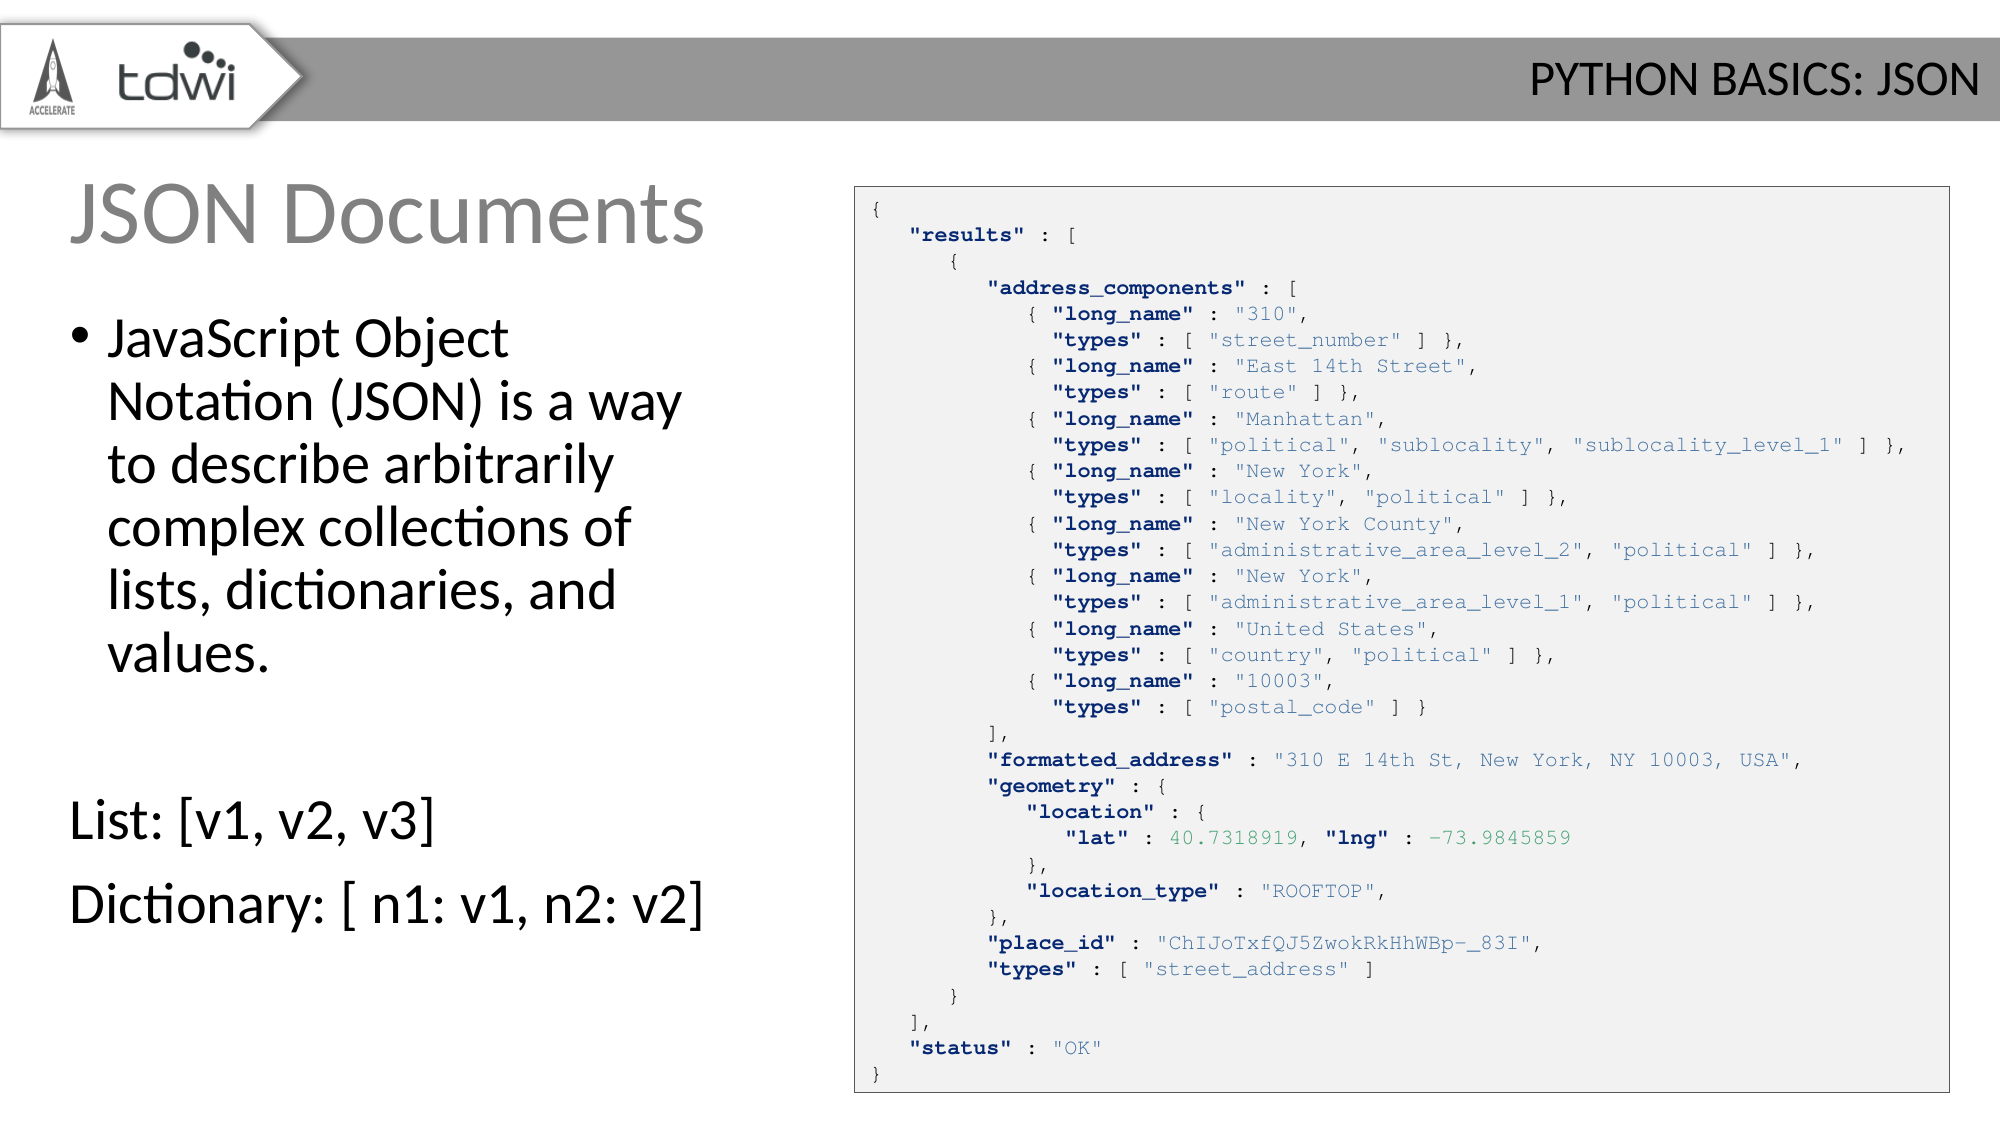

PYTHON BASICS: JSON
# JSON Documents
{
   "results" : [
      {
         "address_components" : [
            { "long_name" : "310",
              "types" : [ "street_number" ] },
            { "long_name" : "East 14th Street",
              "types" : [ "route" ] },
            { "long_name" : "Manhattan",
              "types" : [ "political", "sublocality", "sublocality_level_1" ] },
            { "long_name" : "New York",
              "types" : [ "locality", "political" ] },
            { "long_name" : "New York County",
              "types" : [ "administrative_area_level_2", "political" ] },
            { "long_name" : "New York",
              "types" : [ "administrative_area_level_1", "political" ] },
            { "long_name" : "United States",
              "types" : [ "country", "political" ] },
            { "long_name" : "10003",
              "types" : [ "postal_code" ] }
         ],
         "formatted_address" : "310 E 14th St, New York, NY 10003, USA",
         "geometry" : {
            "location" : {
               "lat" : 40.7318919, "lng" : -73.9845859
            },
            "location_type" : "ROOFTOP",
         },
         "place_id" : "ChIJoTxfQJ5ZwokRkHhWBp-_83I",
         "types" : [ "street_address" ]
      }
   ],
   "status" : "OK"
}
JavaScript Object Notation (JSON) is a way to describe arbitrarily complex collections of lists, dictionaries, and values.

List: [v1, v2, v3]
Dictionary: [ n1: v1, n2: v2]
64